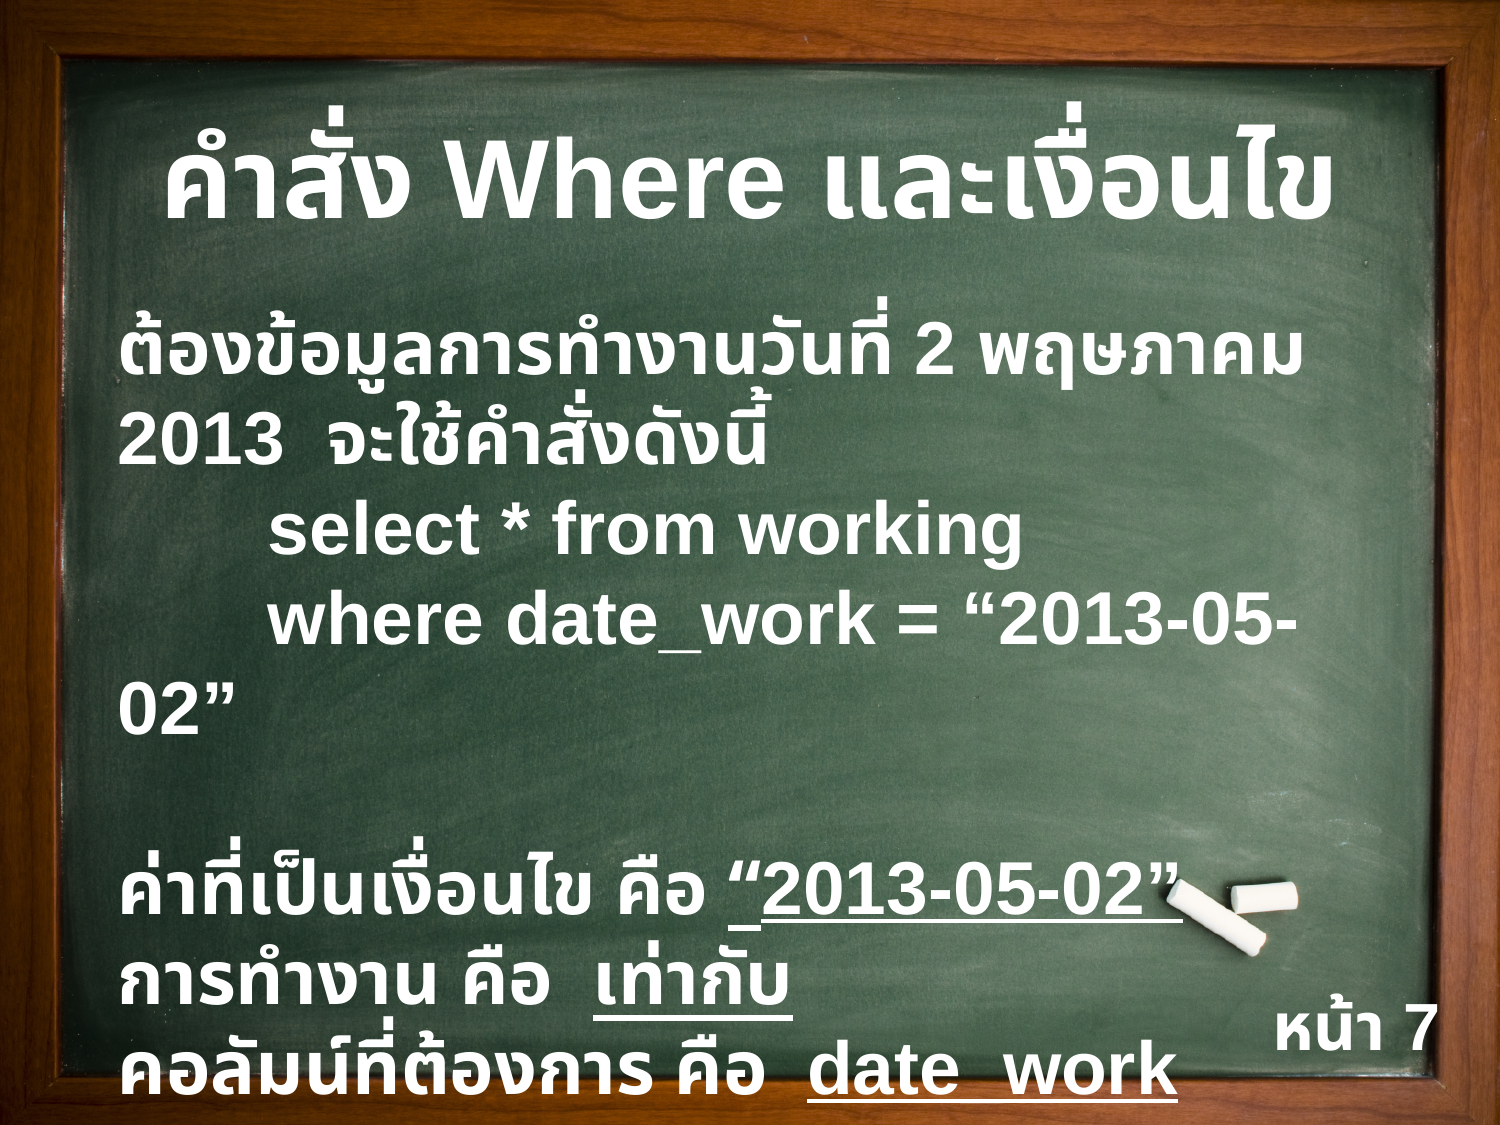

คำสั่ง Where และเงื่อนไข
ต้องข้อมูลการทำงานวันที่ 2 พฤษภาคม 2013  จะใช้คำสั่งดังนี้
	select * from working
	where date_work = “2013-05-02”

ค่าที่เป็นเงื่อนไข คือ “2013-05-02”
การทำงาน คือ  เท่ากับ
คอลัมน์ที่ต้องการ คือ  date_work
หน้า 7